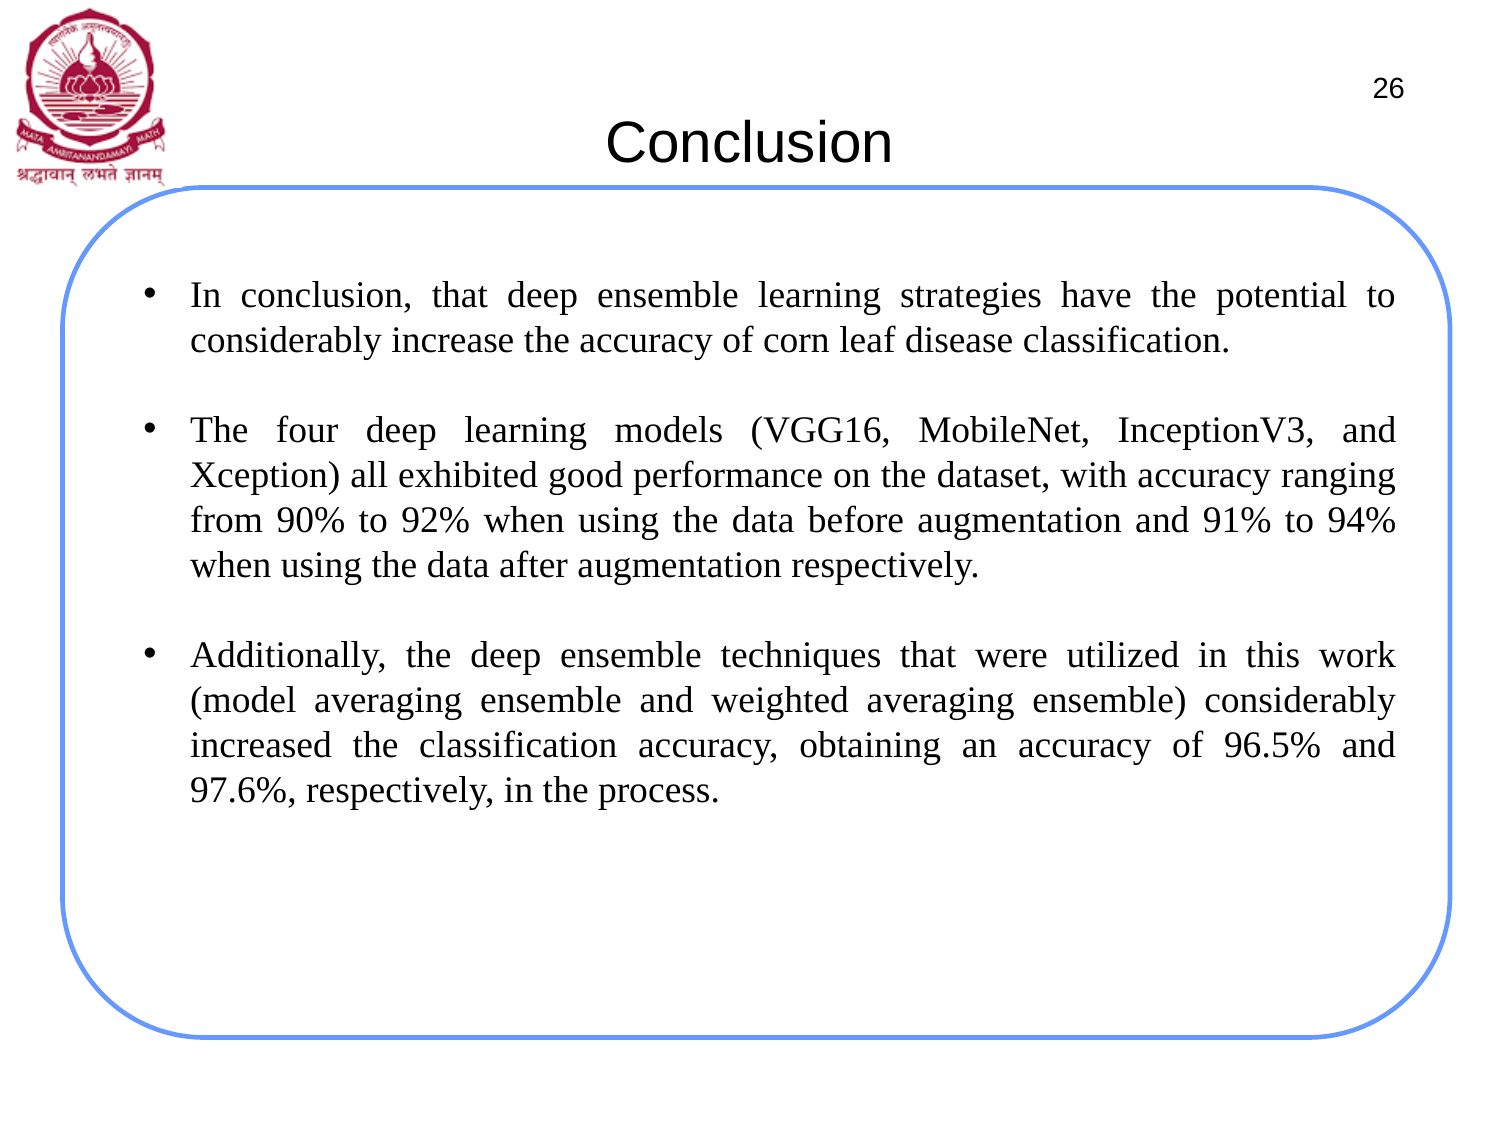

# Conclusion
26
In conclusion, that deep ensemble learning strategies have the potential to considerably increase the accuracy of corn leaf disease classification.

The four deep learning models (VGG16, MobileNet, InceptionV3, and Xception) all exhibited good performance on the dataset, with accuracy ranging from 90% to 92% when using the data before augmentation and 91% to 94% when using the data after augmentation respectively.

Additionally, the deep ensemble techniques that were utilized in this work (model averaging ensemble and weighted averaging ensemble) considerably increased the classification accuracy, obtaining an accuracy of 96.5% and 97.6%, respectively, in the process.